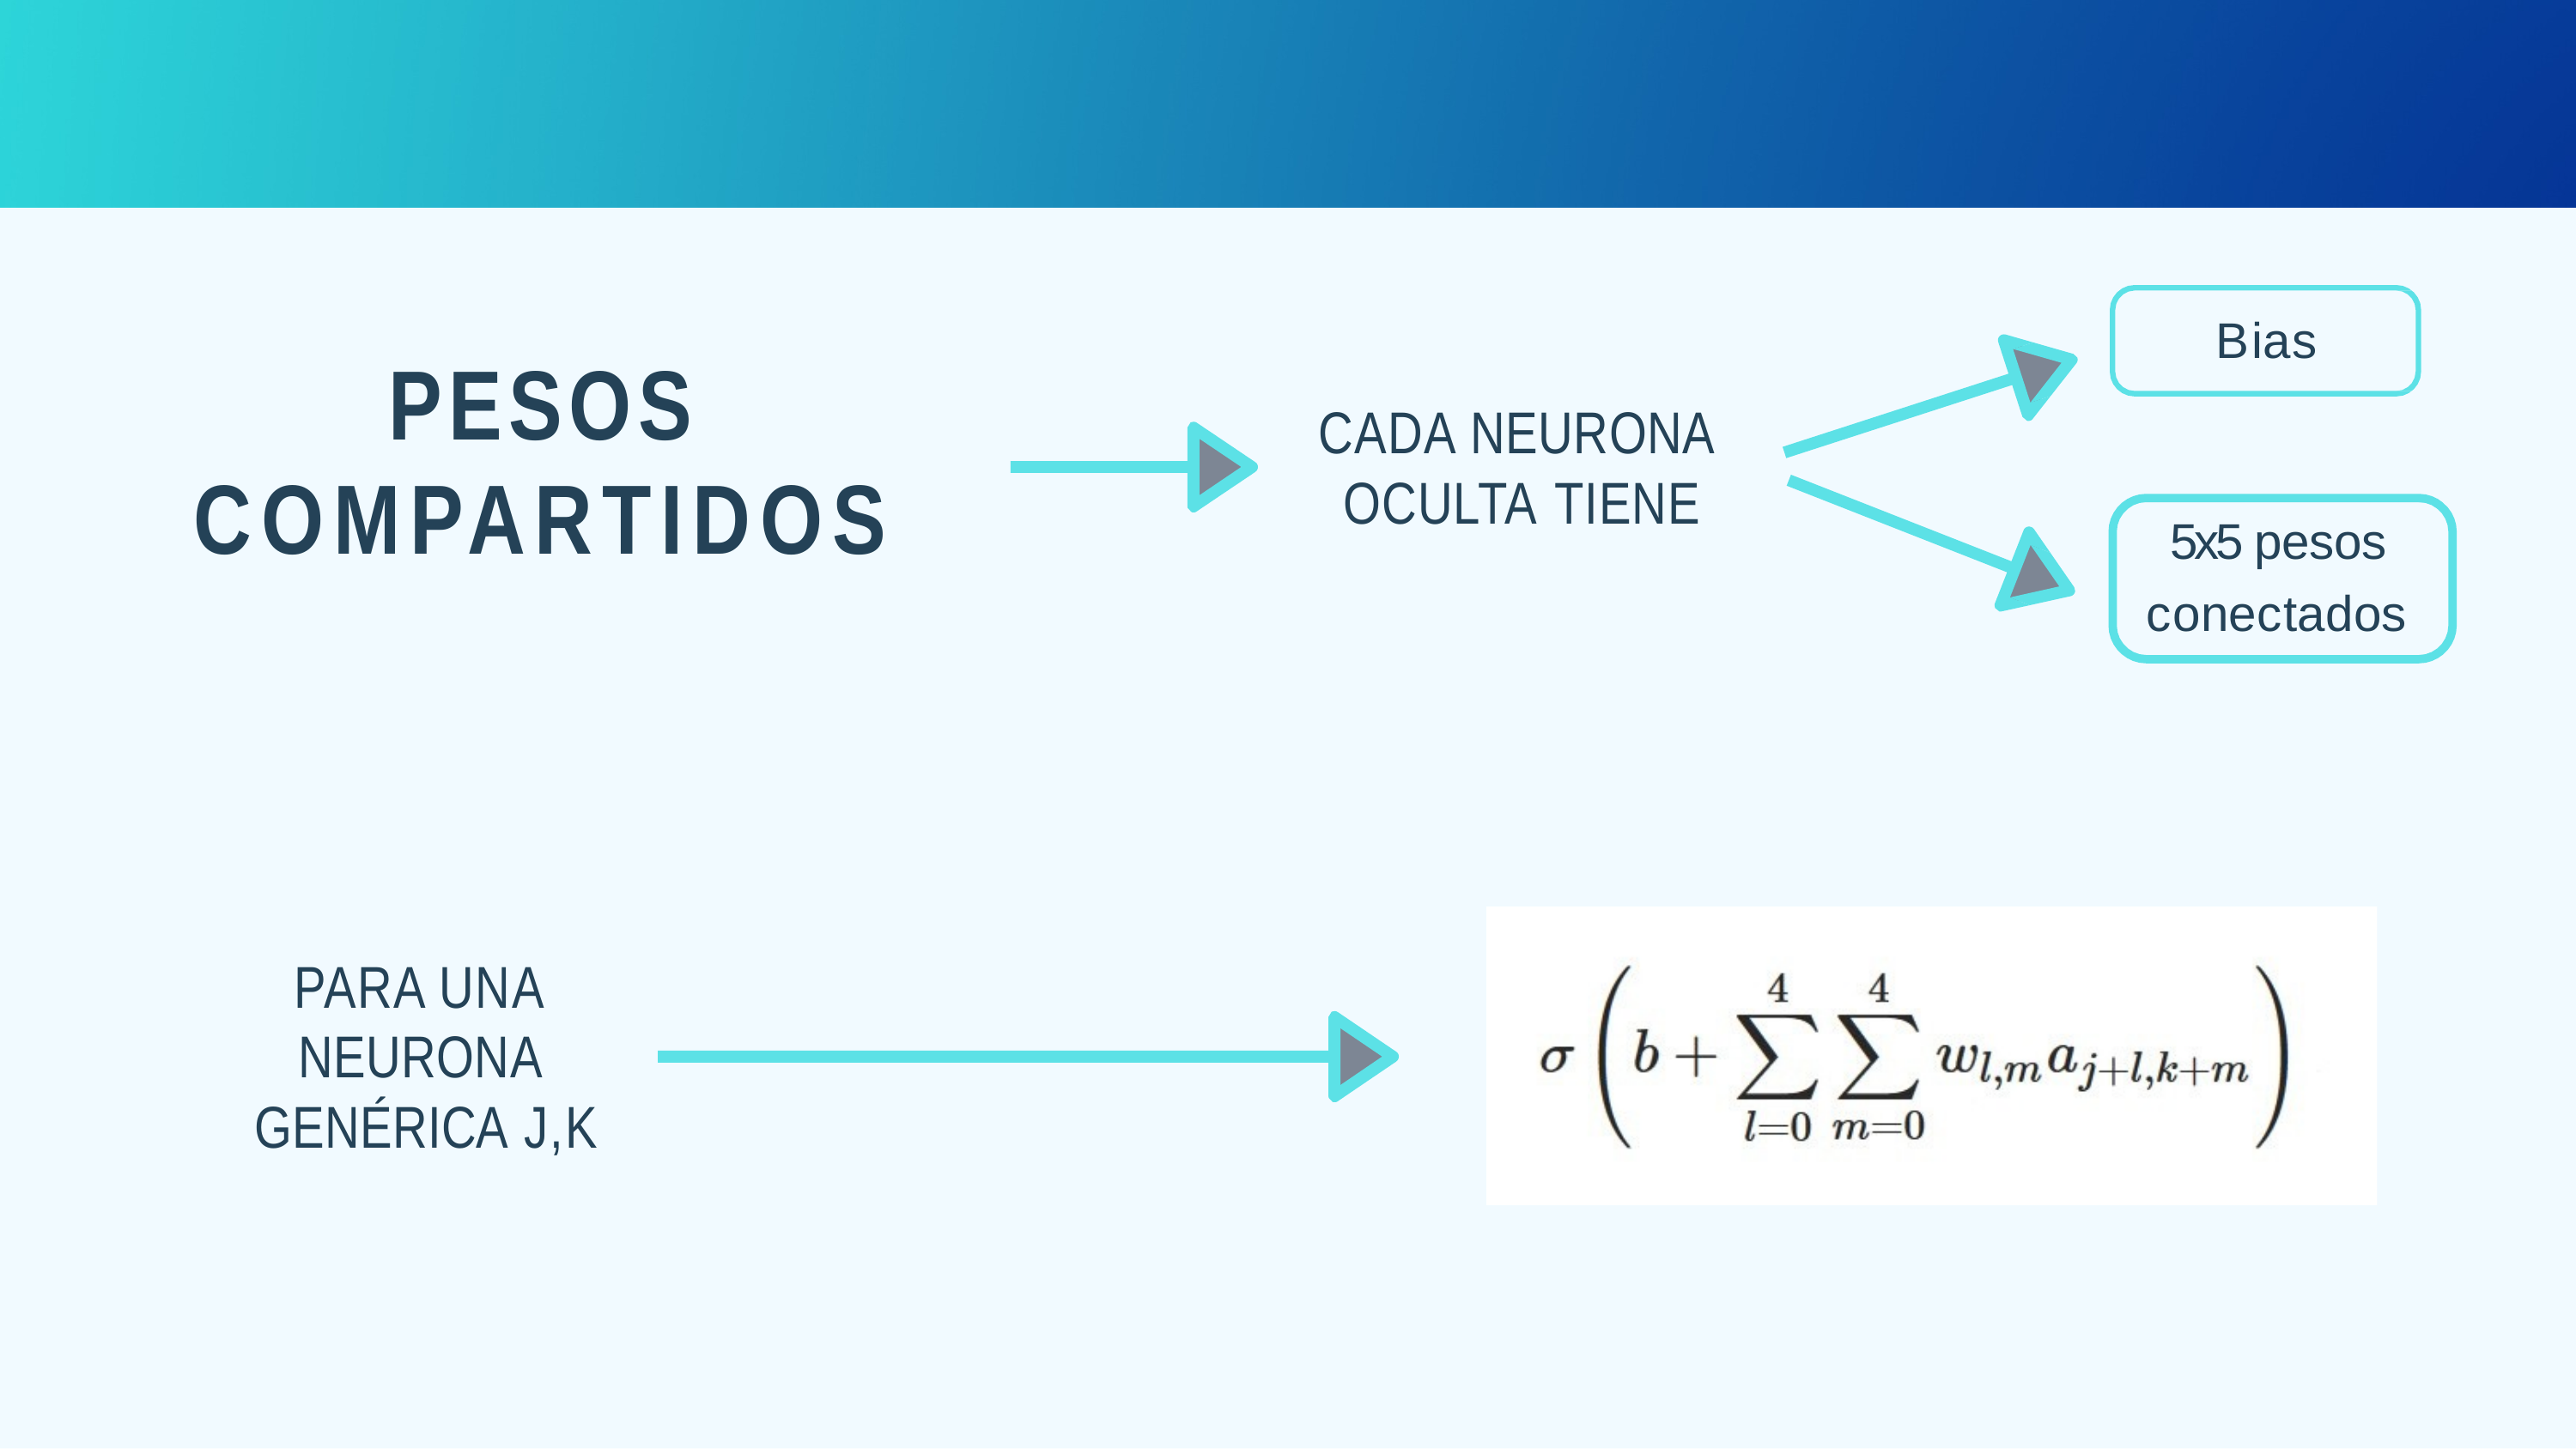

Bias

# PESOS
COMPARTIDOS
CADA NEURONA  OCULTA TIENE

5x5 pesos  conectados

PARA UNA  NEURONA  GENÉRICA J,K